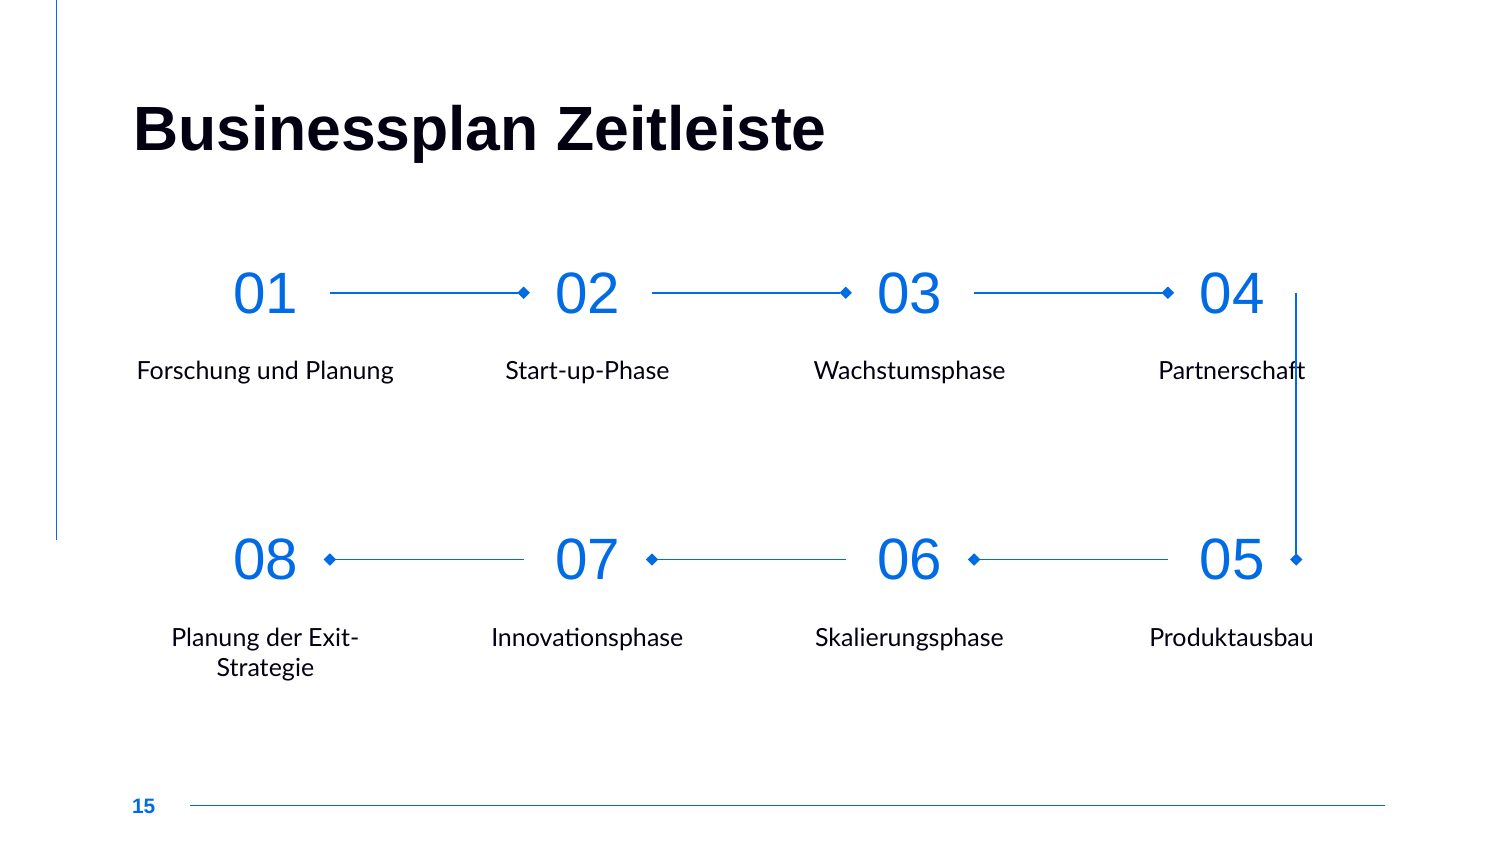

# Businessplan Zeitleiste
01
02
03
04
Forschung und Planung
Start-up-Phase
Wachstumsphase
Partnerschaft
08
07
06
05
Planung der Exit-Strategie
Innovationsphase
Skalierungsphase
Produktausbau
15